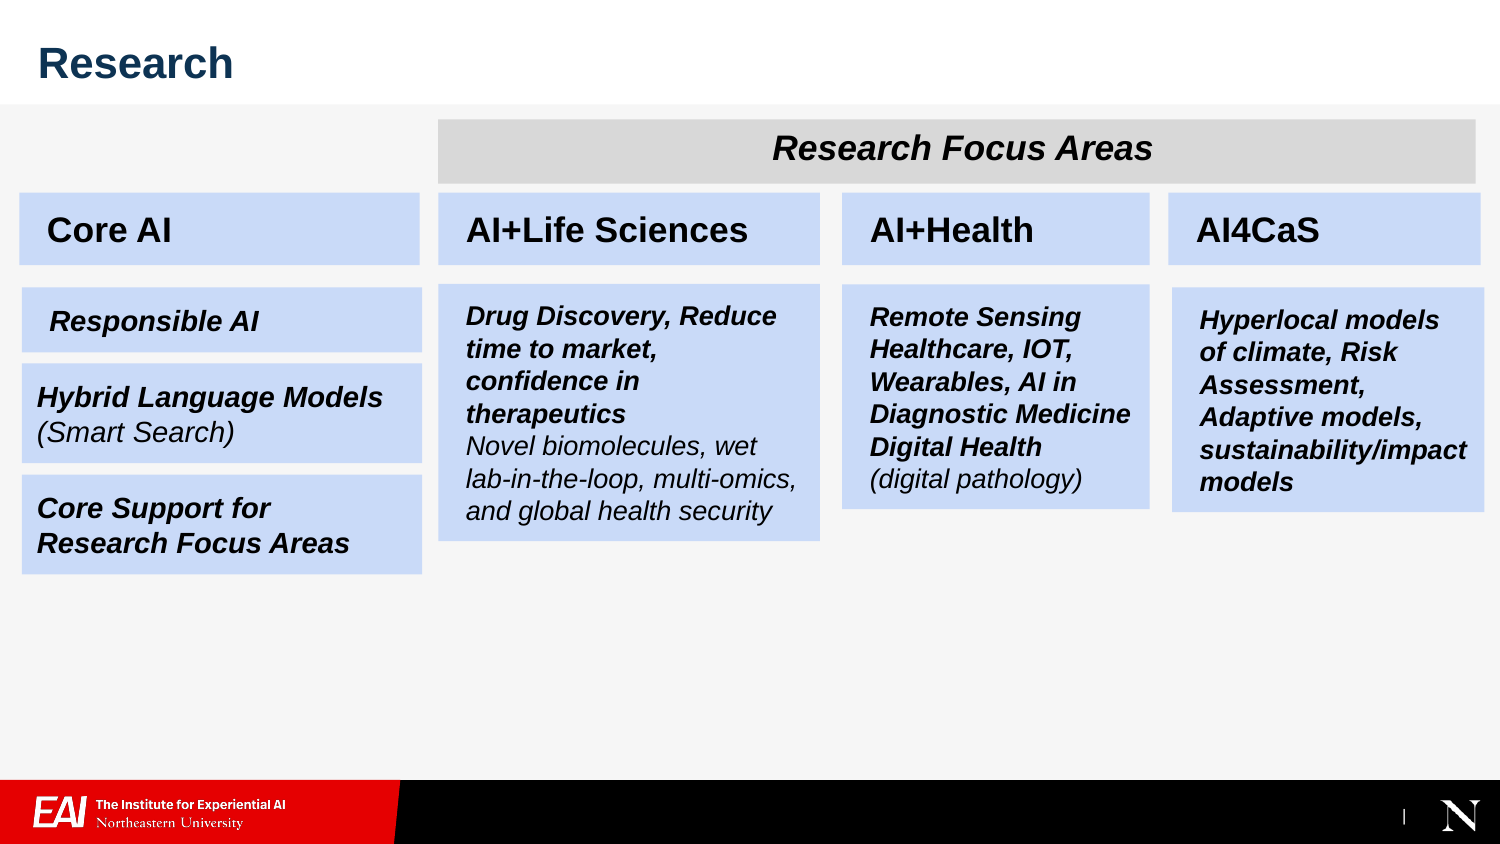

# Research
Research Focus Areas
AI4CaS
Core AI
AI+Life Sciences
AI+Health
Drug Discovery, Reduce time to market, confidence in therapeutics
Novel biomolecules, wet lab-in-the-loop, multi-omics, and global health security
Remote Sensing Healthcare, IOT, Wearables, AI in Diagnostic Medicine Digital Health
(digital pathology)
Hyperlocal models of climate, Risk Assessment, Adaptive models, sustainability/impact models
Responsible AI
Hybrid Language Models (Smart Search)
Core Support for Research Focus Areas
ai.northeastern.edu
20